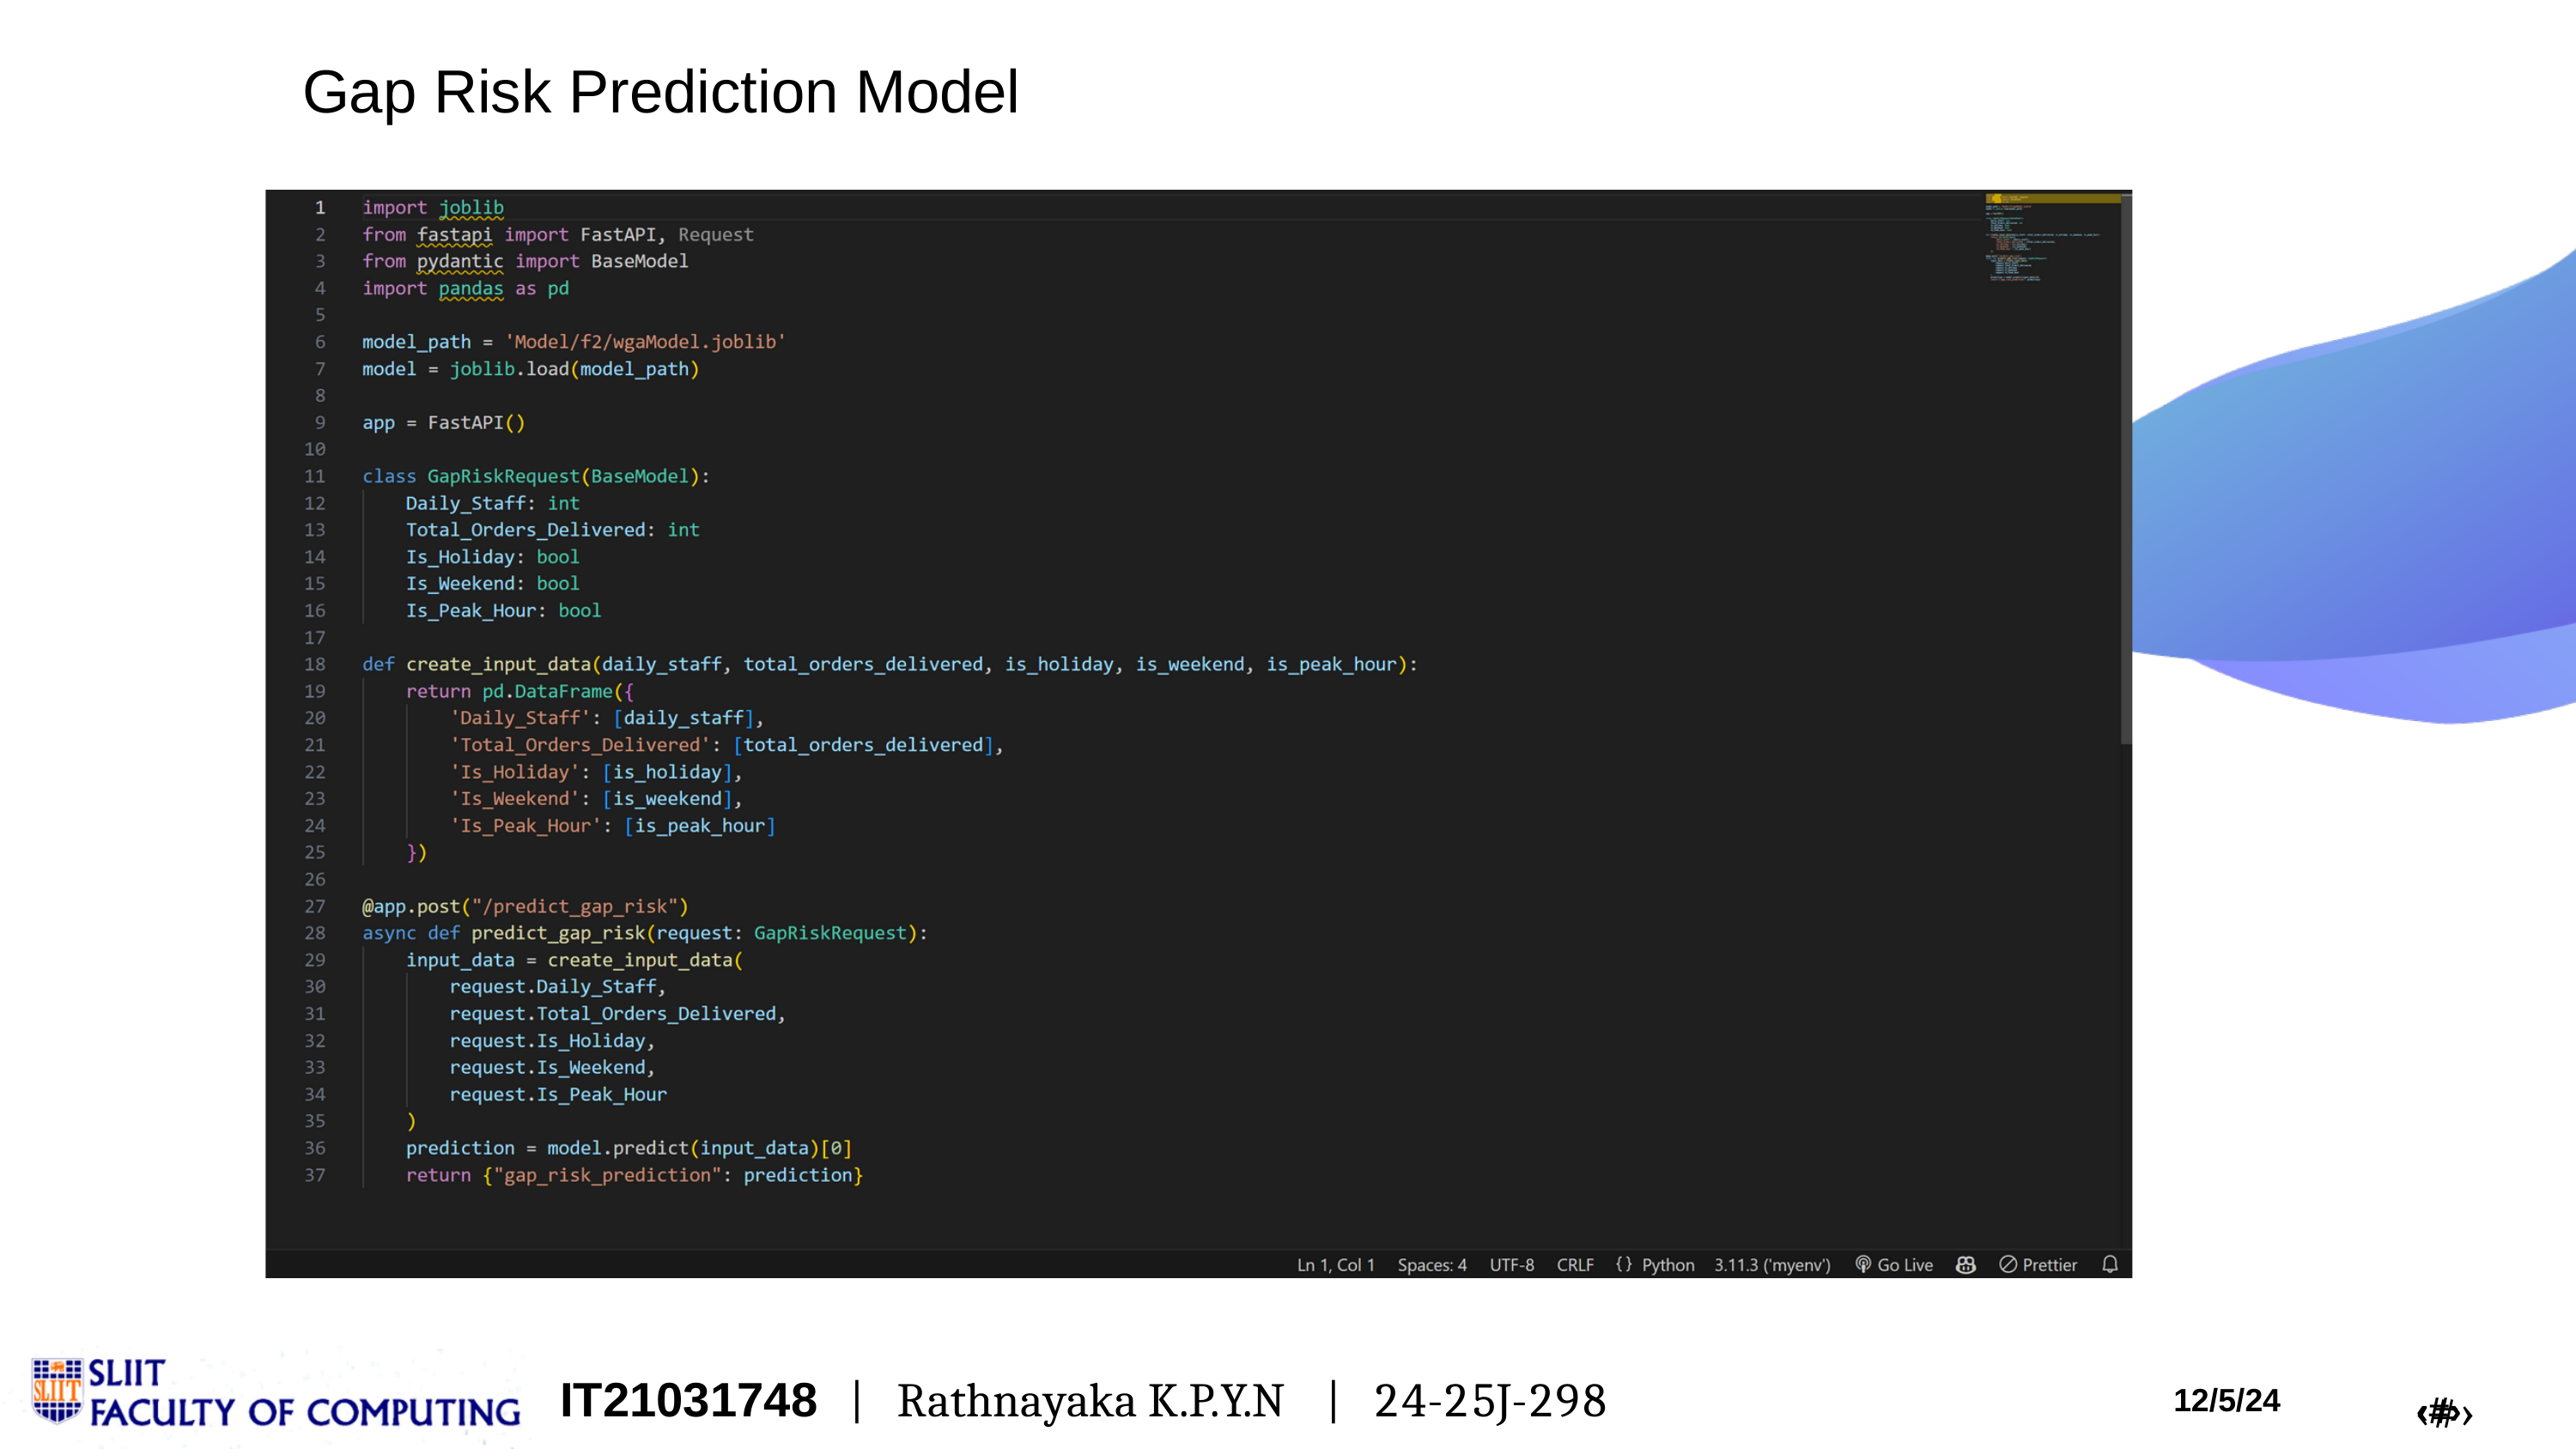

Gap Risk Prediction Model

IT21031748   |   Rathnayaka K.P.Y.N   |   24-25J-298

‹#›

‹#›

12/5/24